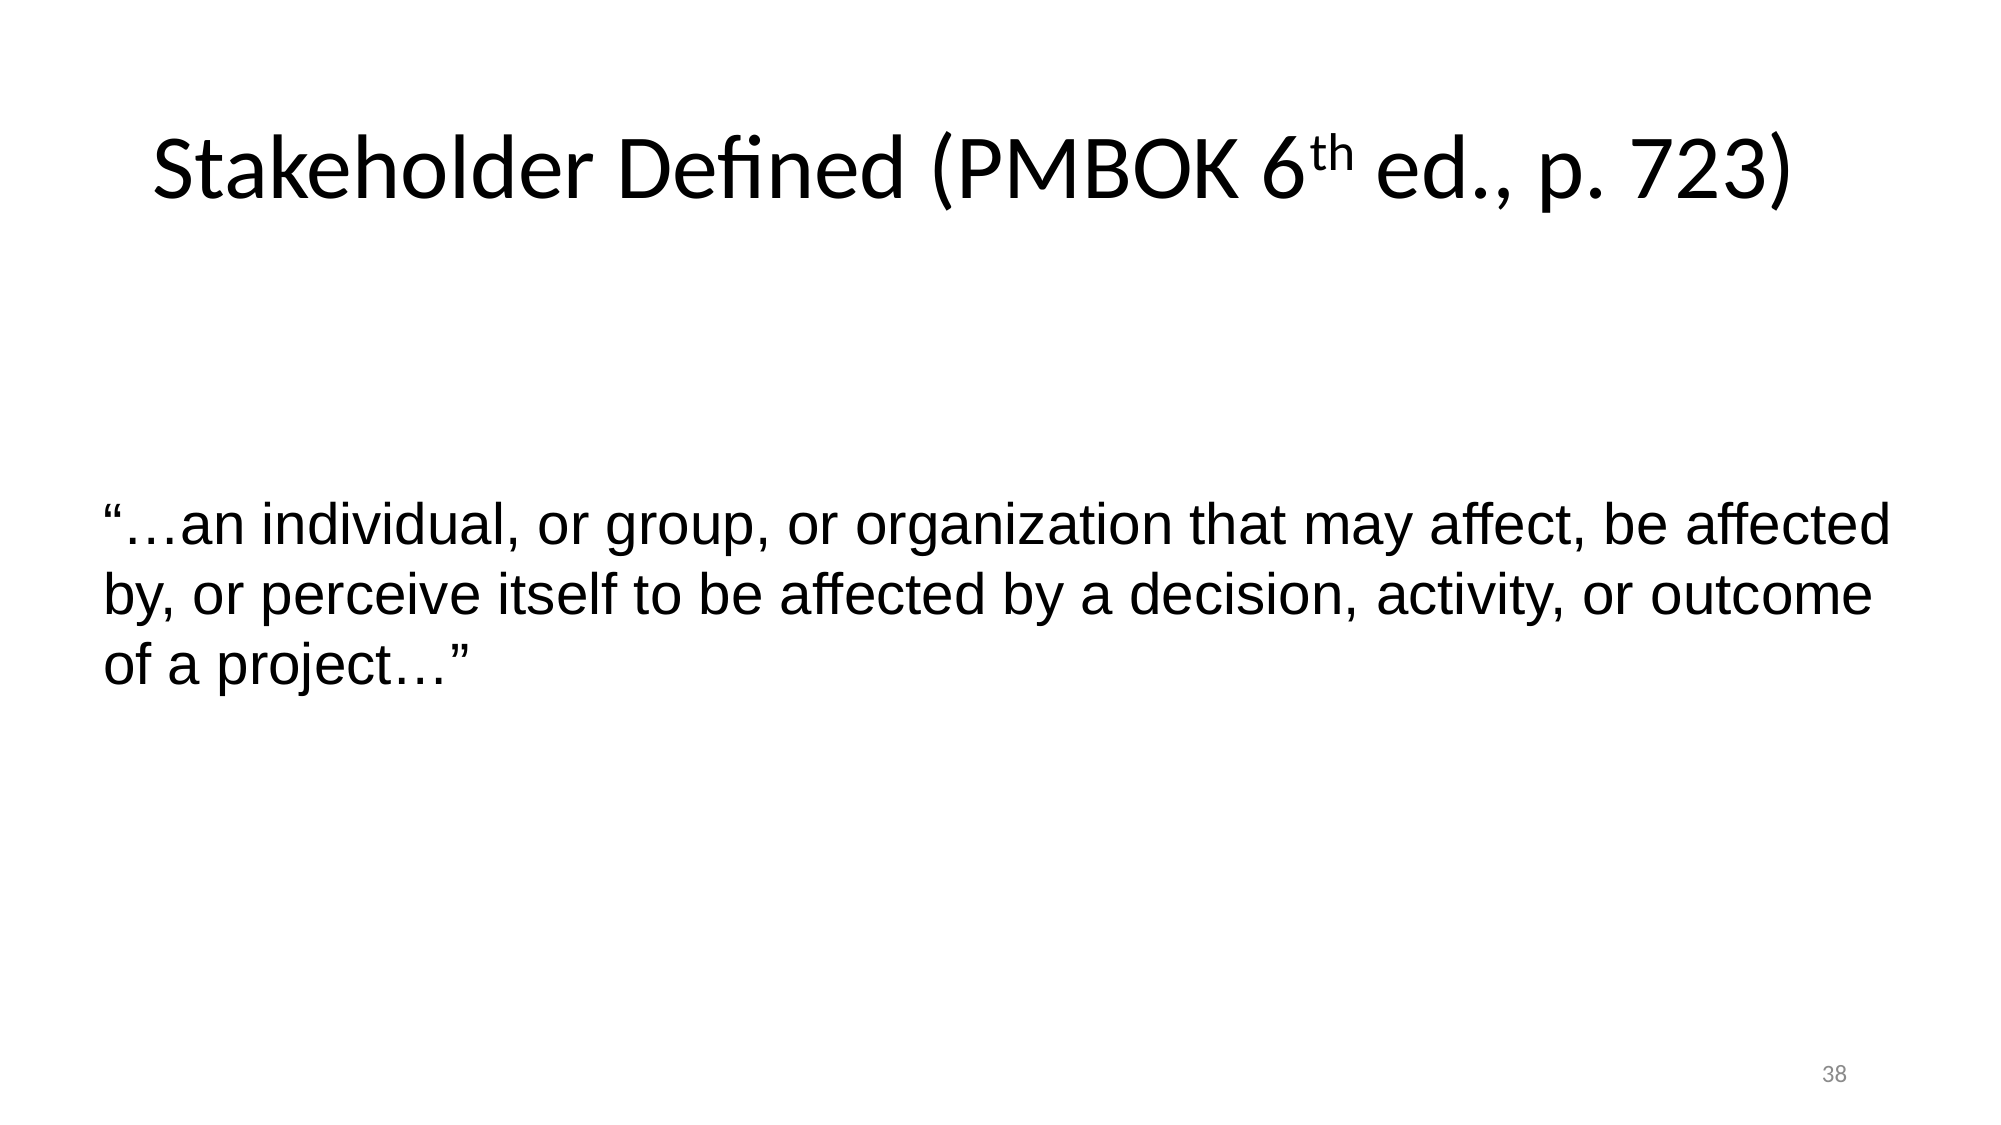

# Stakeholder Defined (PMBOK 6th ed., p. 723)

“…an individual, or group, or organization that may affect, be affected by, or perceive itself to be affected by a decision, activity, or outcome of a project…”
38